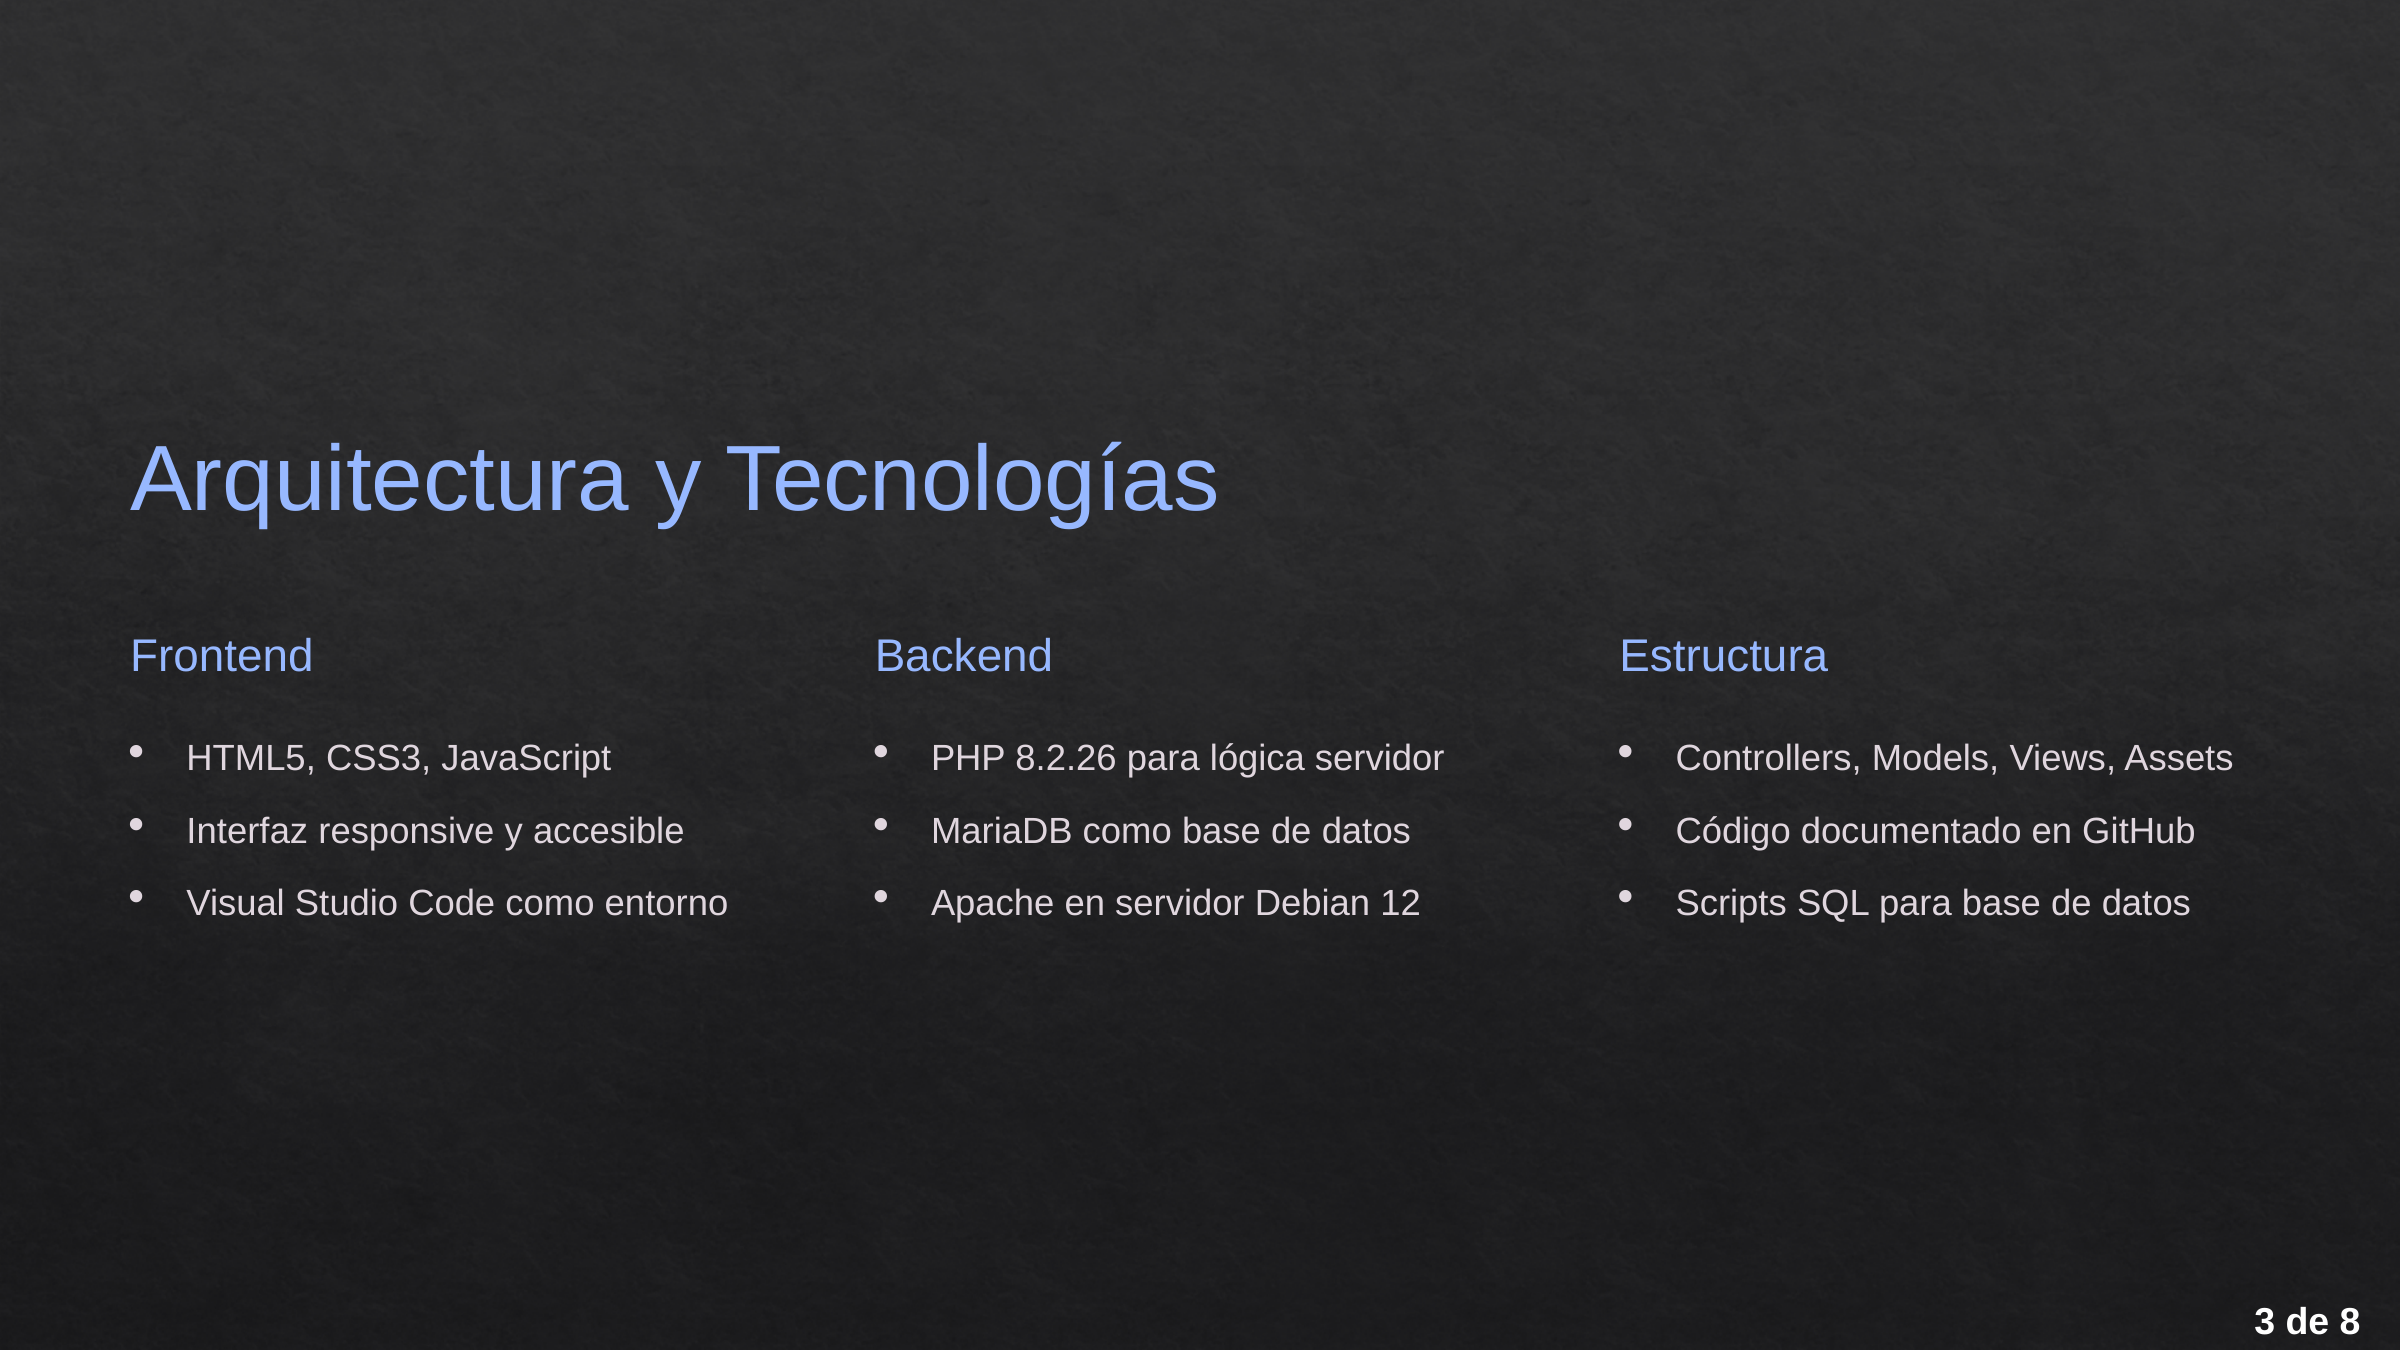

Arquitectura y Tecnologías
Frontend
Backend
Estructura
HTML5, CSS3, JavaScript
PHP 8.2.26 para lógica servidor
Controllers, Models, Views, Assets
Interfaz responsive y accesible
MariaDB como base de datos
Código documentado en GitHub
Visual Studio Code como entorno
Apache en servidor Debian 12
Scripts SQL para base de datos
3 de 8